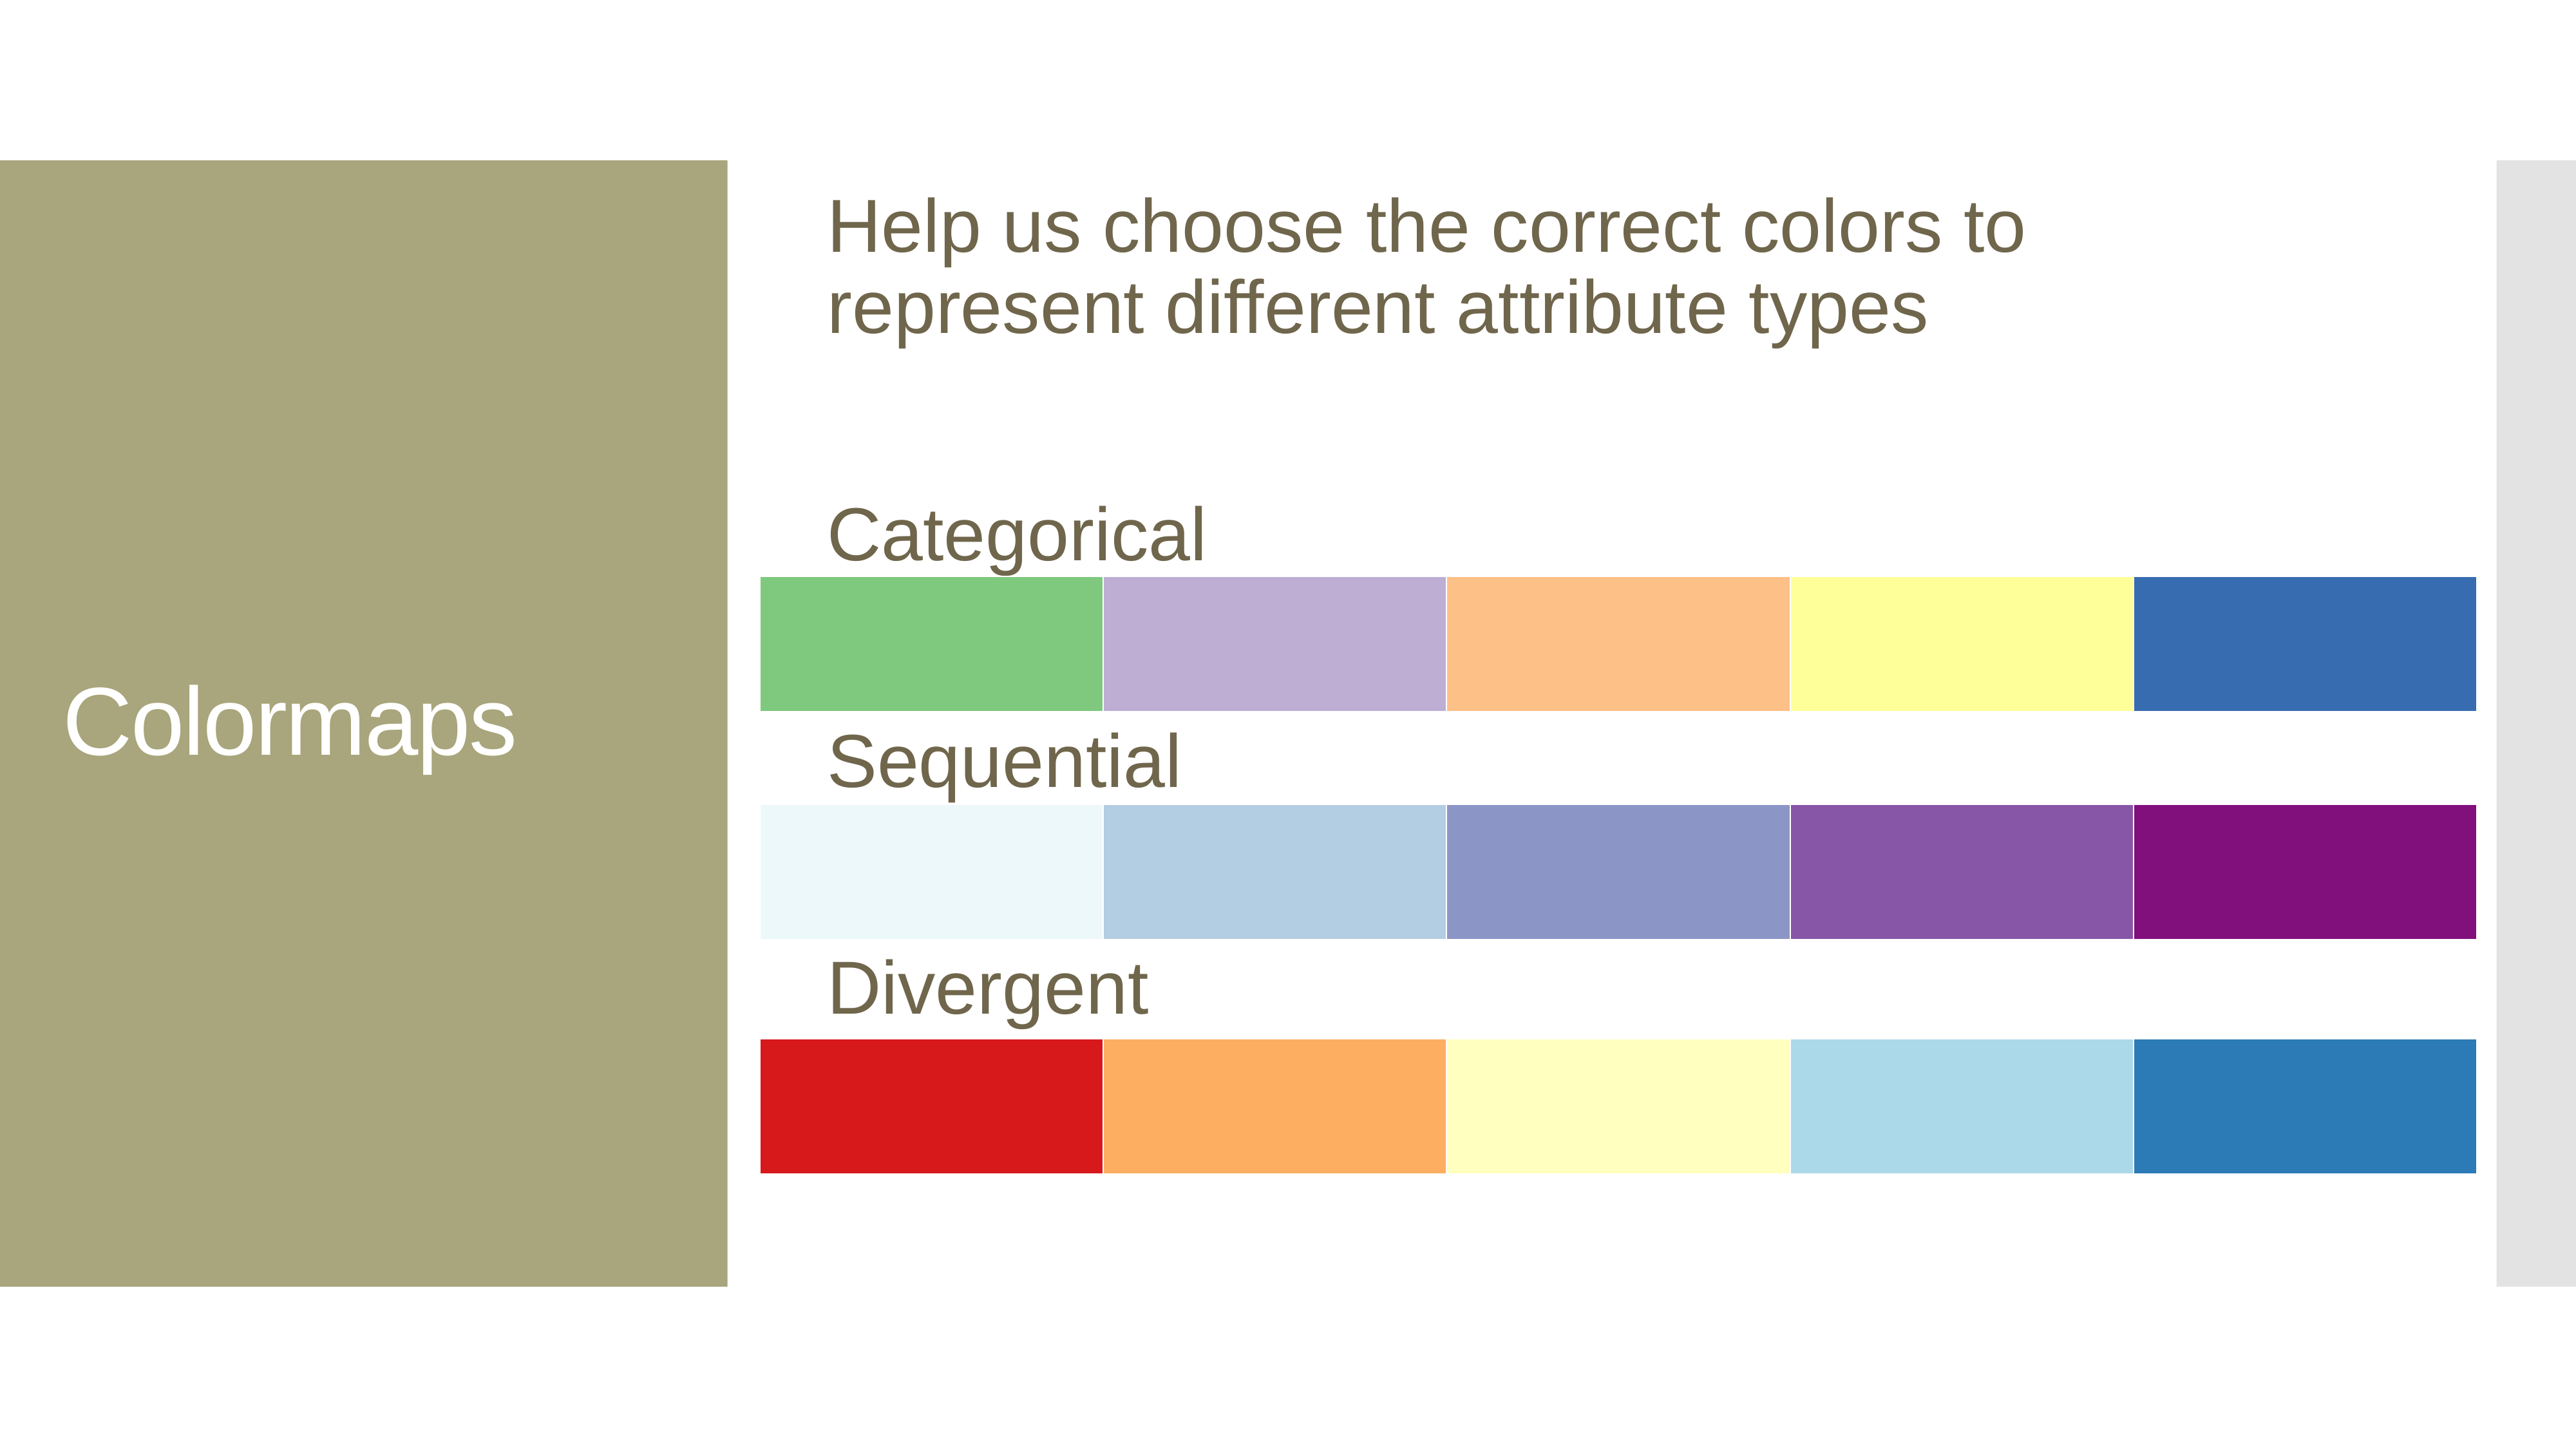

Help us choose the correct colors to represent different attribute types

Categorical

Sequential

Divergent
# Colormaps
|  |  |  |  |  |
| --- | --- | --- | --- | --- |
|  |  |  |  |  |
| --- | --- | --- | --- | --- |
|  |  |  |  |  |
| --- | --- | --- | --- | --- |